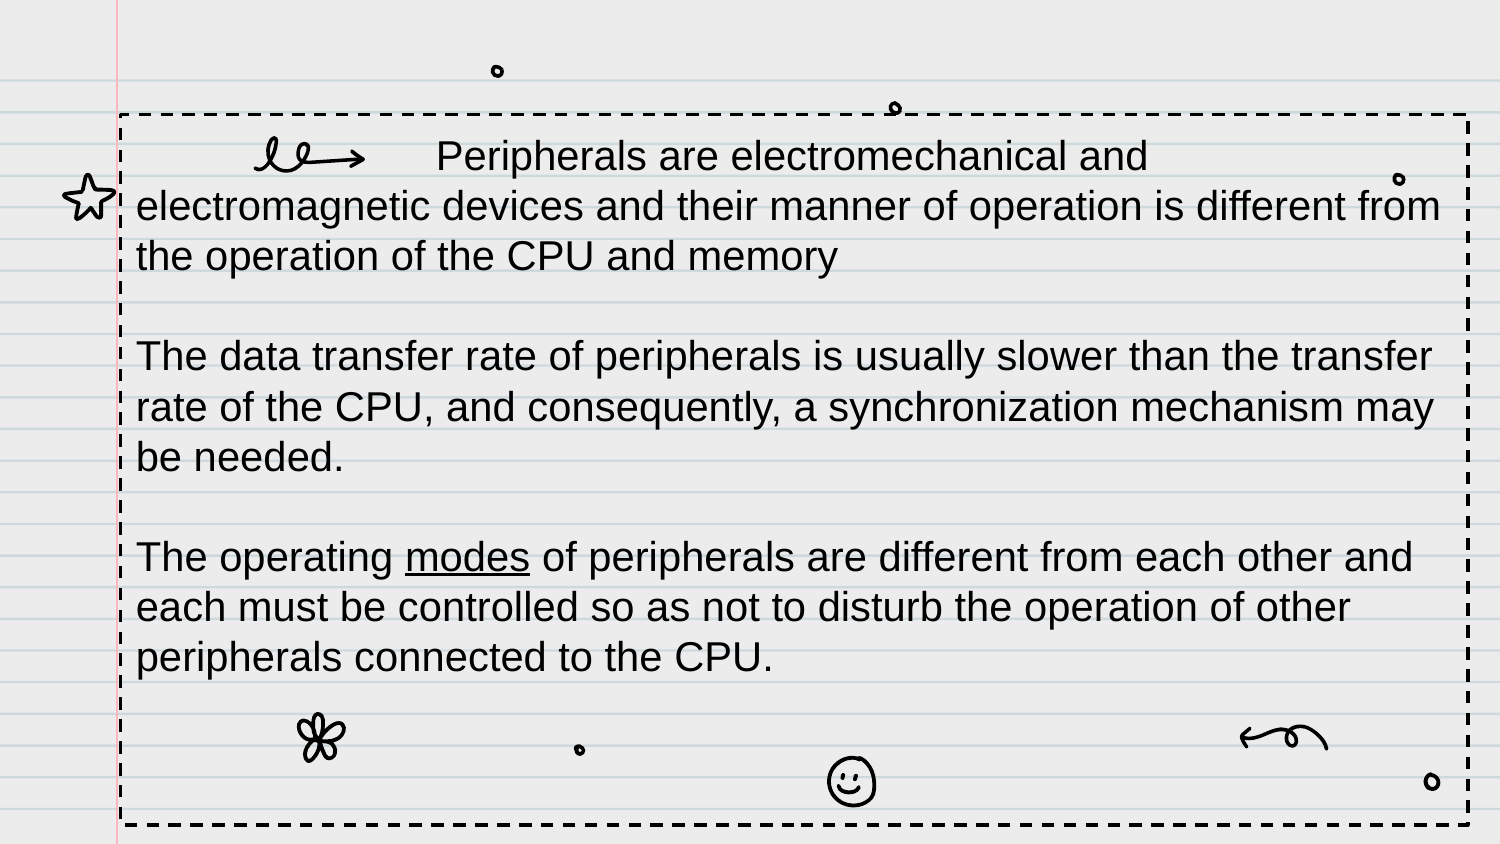

# Input Output Interface
		Peripherals are electromechanical and electromagnetic devices and their manner of operation is different from the operation of the CPU and memory

The data transfer rate of peripherals is usually slower than the transfer rate of the CPU, and consequently, a synchronization mechanism may be needed.

The operating modes of peripherals are different from each other and each must be controlled so as not to disturb the operation of other peripherals connected to the CPU.